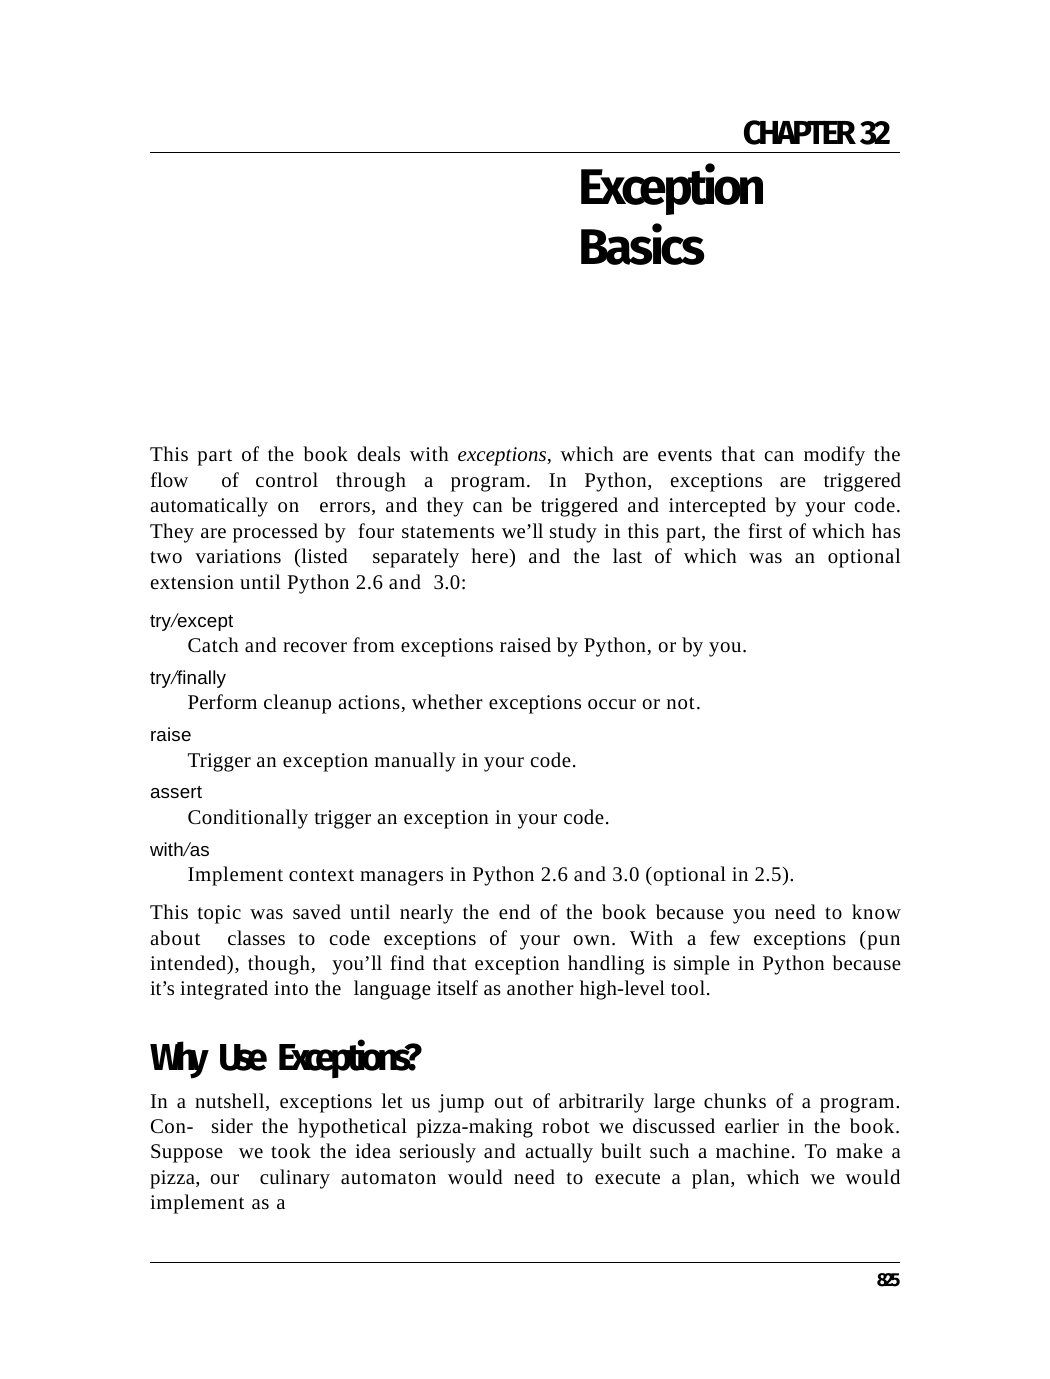

CHAPTER 32
# Exception Basics

This part of the book deals with exceptions, which are events that can modify the flow  of control through a program. In Python, exceptions are triggered automatically on  errors, and they can be triggered and intercepted by your code. They are processed by  four statements we’ll study in this part, the first of which has two variations (listed  separately here) and the last of which was an optional extension until Python 2.6 and  3.0:
try/except
Catch and recover from exceptions raised by Python, or by you.
try/finally
Perform cleanup actions, whether exceptions occur or not.
raise
Trigger an exception manually in your code.
assert
Conditionally trigger an exception in your code.
with/as
Implement context managers in Python 2.6 and 3.0 (optional in 2.5).
This topic was saved until nearly the end of the book because you need to know about  classes to code exceptions of your own. With a few exceptions (pun intended), though,  you’ll find that exception handling is simple in Python because it’s integrated into the  language itself as another high-level tool.

Why Use Exceptions?
In a nutshell, exceptions let us jump out of arbitrarily large chunks of a program. Con-  sider the hypothetical pizza-making robot we discussed earlier in the book. Suppose  we took the idea seriously and actually built such a machine. To make a pizza, our  culinary automaton would need to execute a plan, which we would implement as a

825